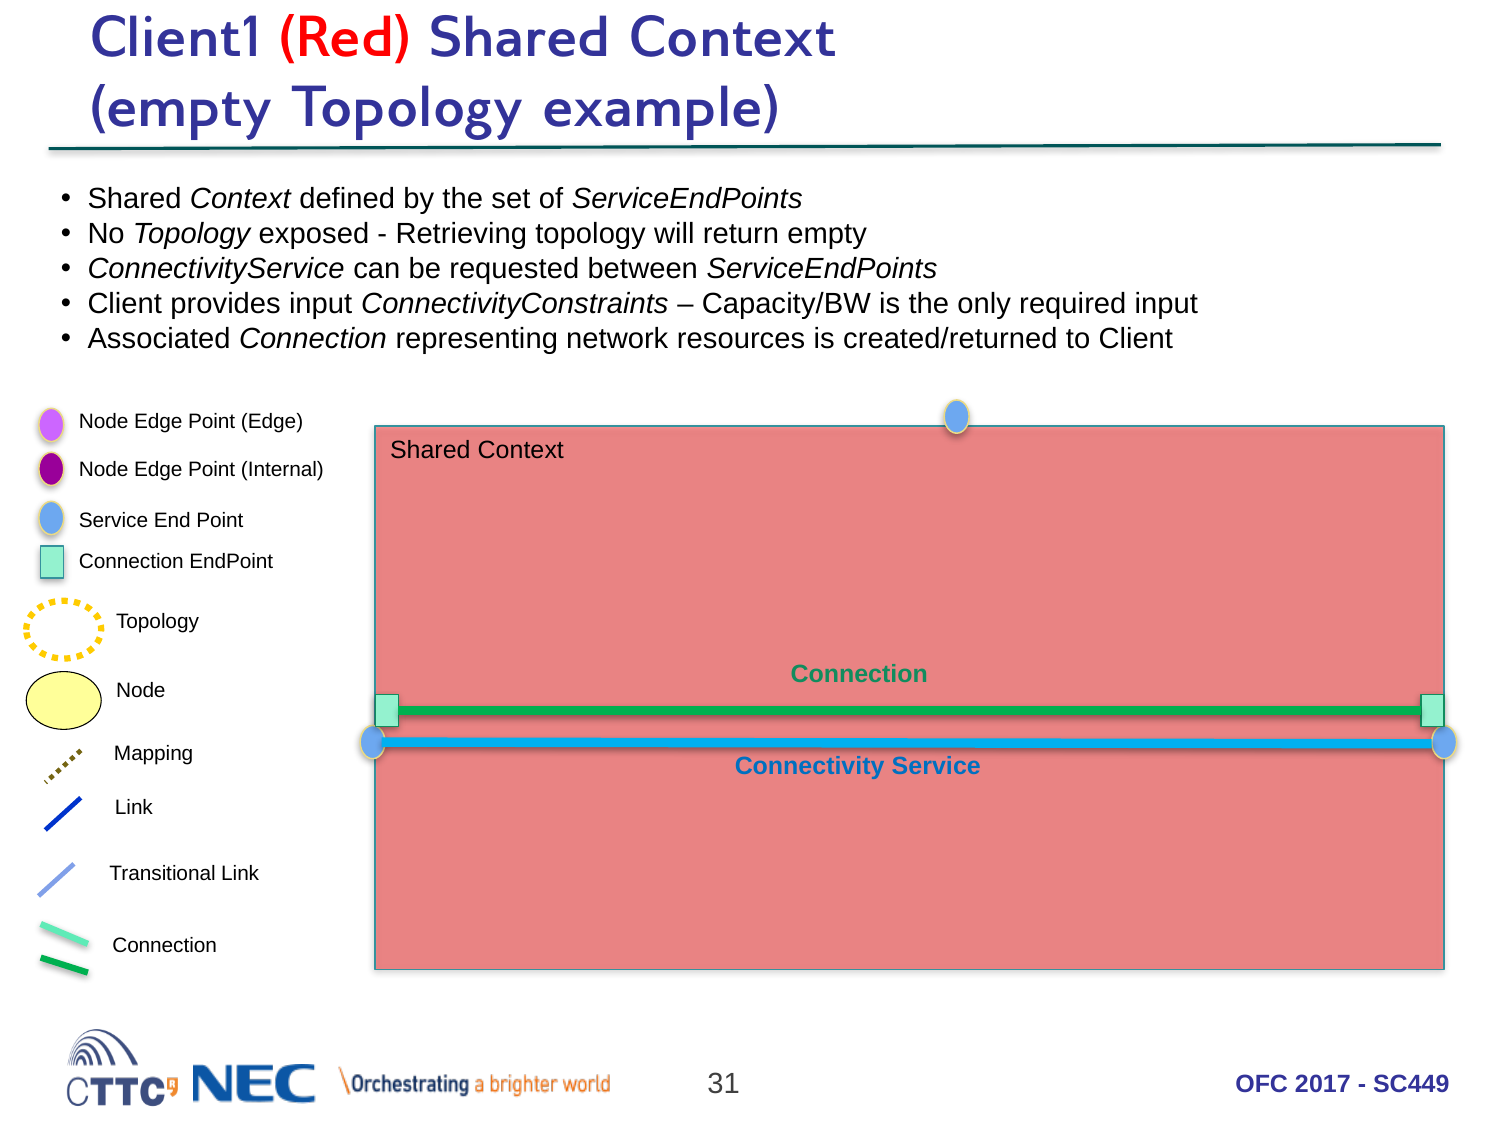

# Client1 (Red) Shared Context (empty Topology example)
  Shared Context defined by the set of ServiceEndPoints
  No Topology exposed - Retrieving topology will return empty
  ConnectivityService can be requested between ServiceEndPoints
  Client provides input ConnectivityConstraints – Capacity/BW is the only required input
  Associated Connection representing network resources is created/returned to Client

Node Edge Point (Edge)

Node Edge Point (Internal)

Service End Point

Connection EndPoint

Topology
Node

Mapping
Link
Transitional Link
Connection

Shared Context
Connection

Connectivity Service
31
OFC 2017 - SC449